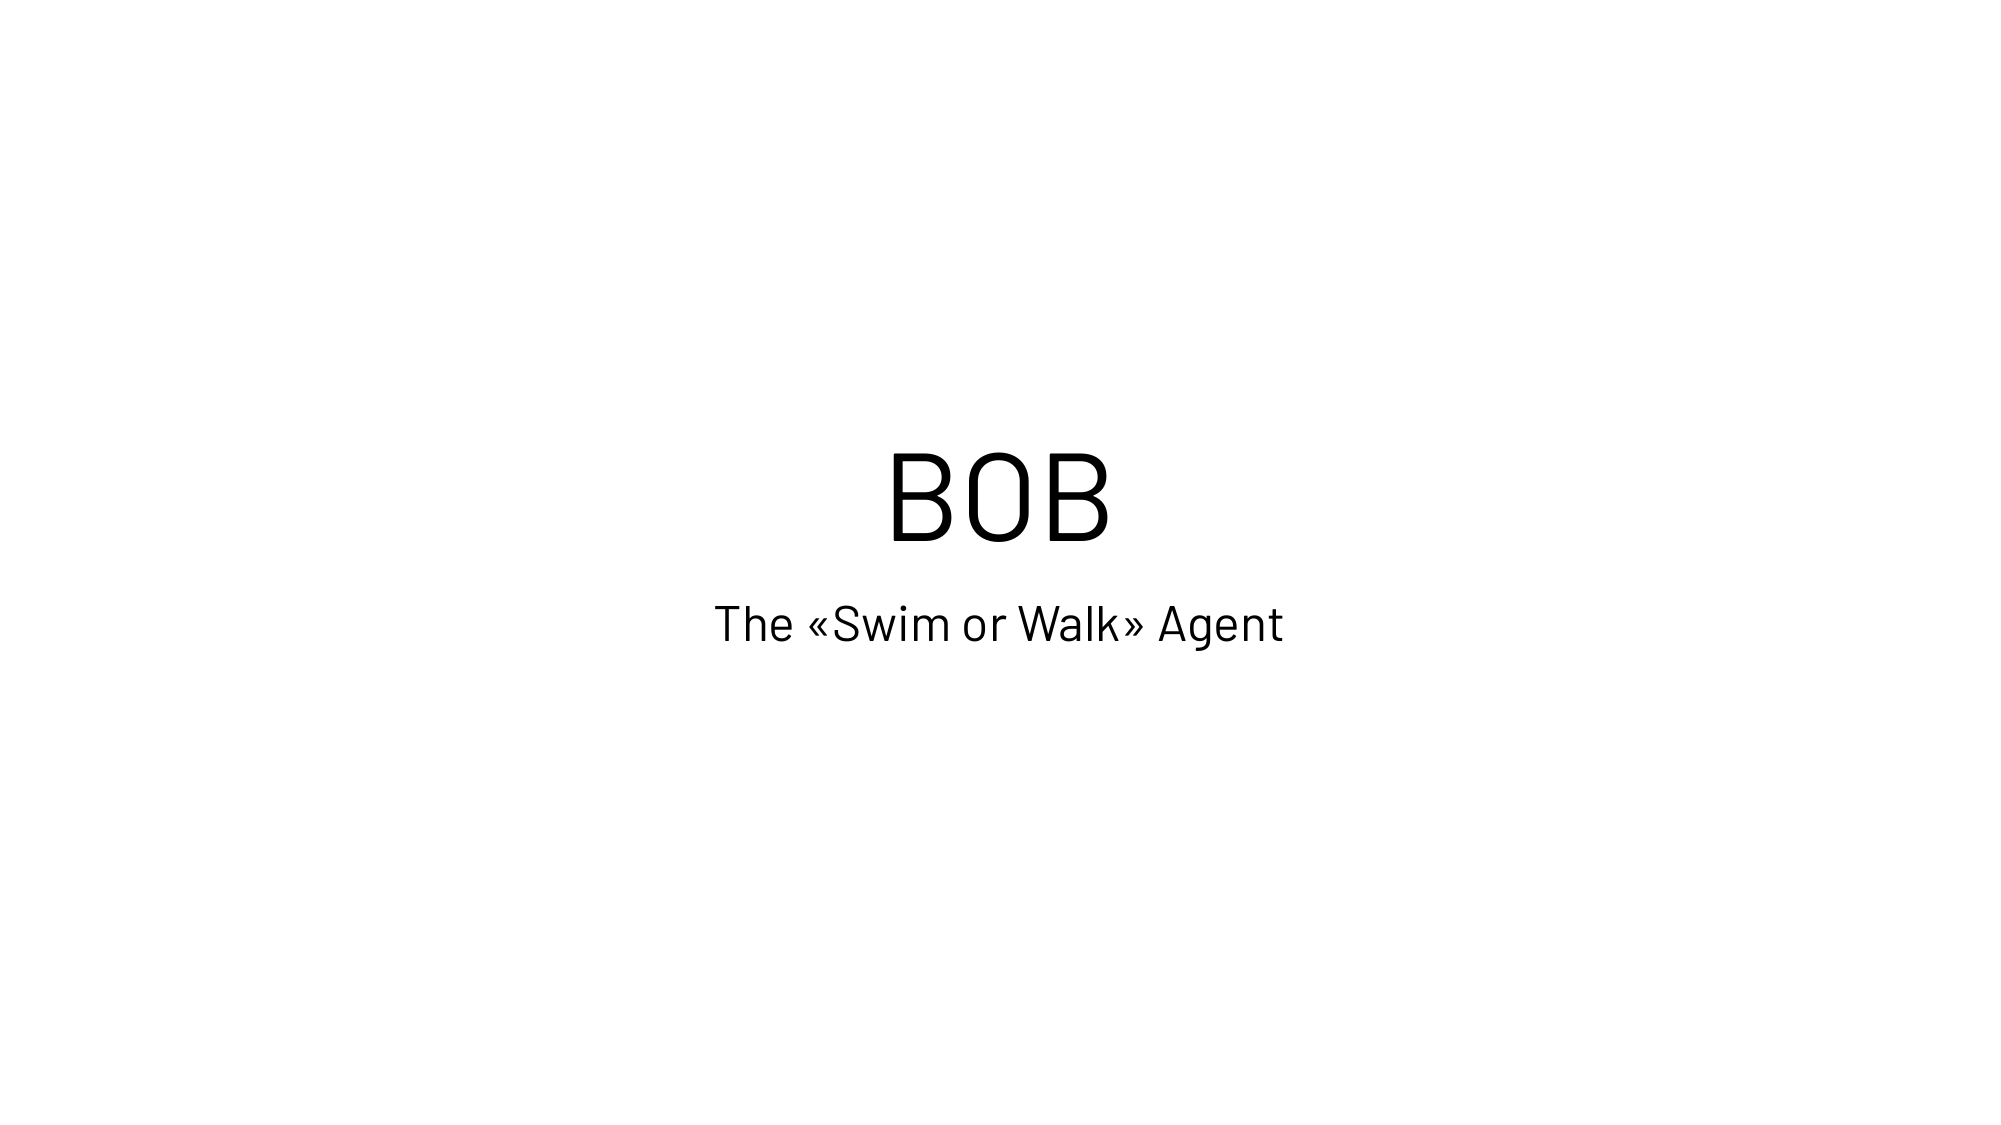

# BOB
The «Swim or Walk» Agent